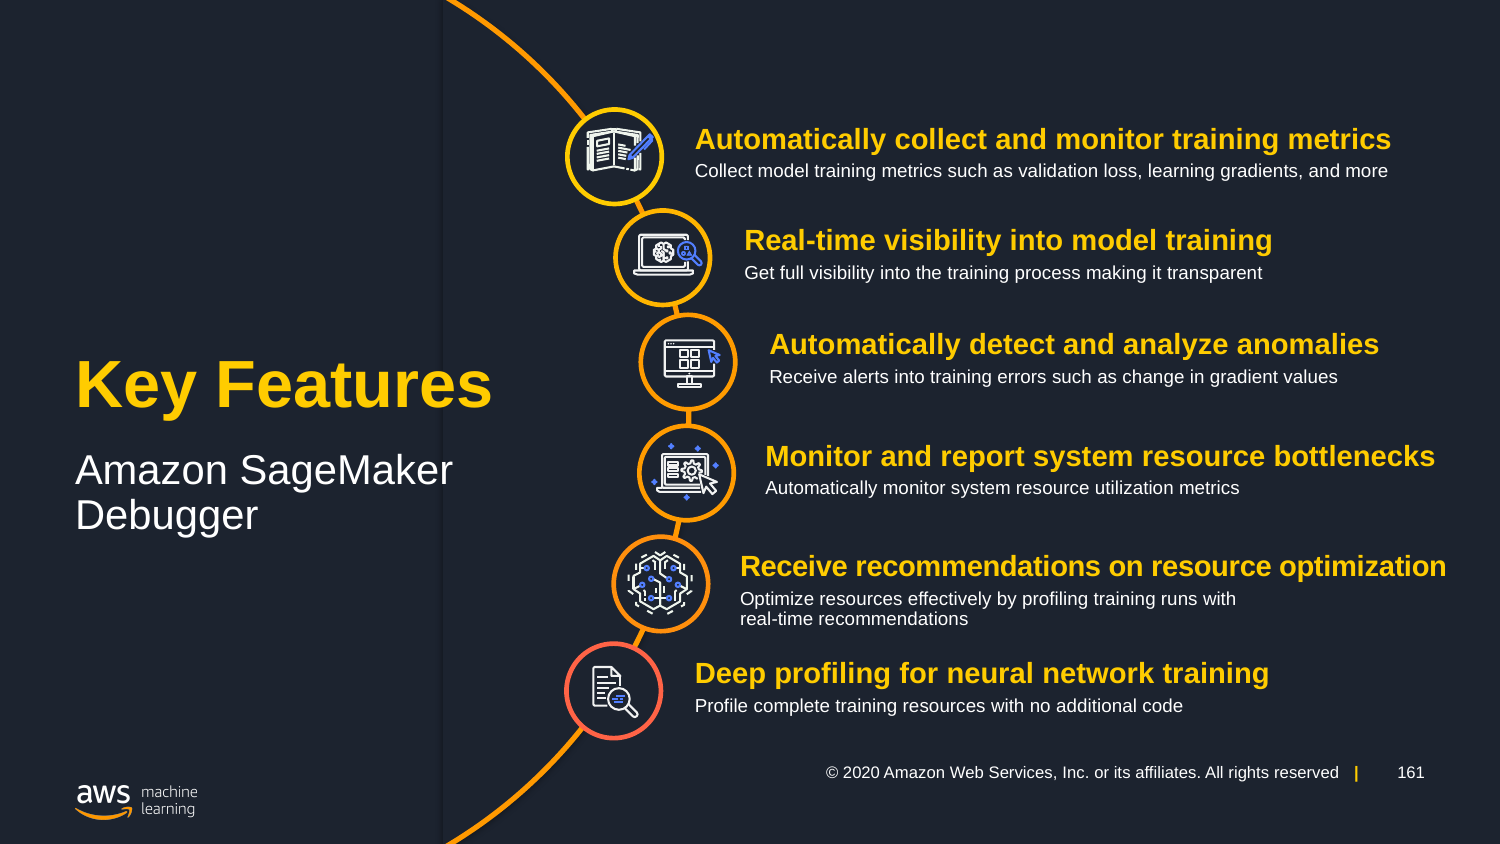

Automatically collect and monitor training metrics

Collect model training metrics such as validation loss, learning gradients, and more
# Key Features
Real-time visibility into model training

Get full visibility into the training process making it transparent
Automatically detect and analyze anomalies

Receive alerts into training errors such as change in gradient values
Monitor and report system resource bottlenecks

Amazon SageMaker Debugger
Automatically monitor system resource utilization metrics
Receive recommendations on resource optimization

Optimize resources effectively by profiling training runs with
real-time recommendations
Deep profiling for neural network training

Profile complete training resources with no additional code